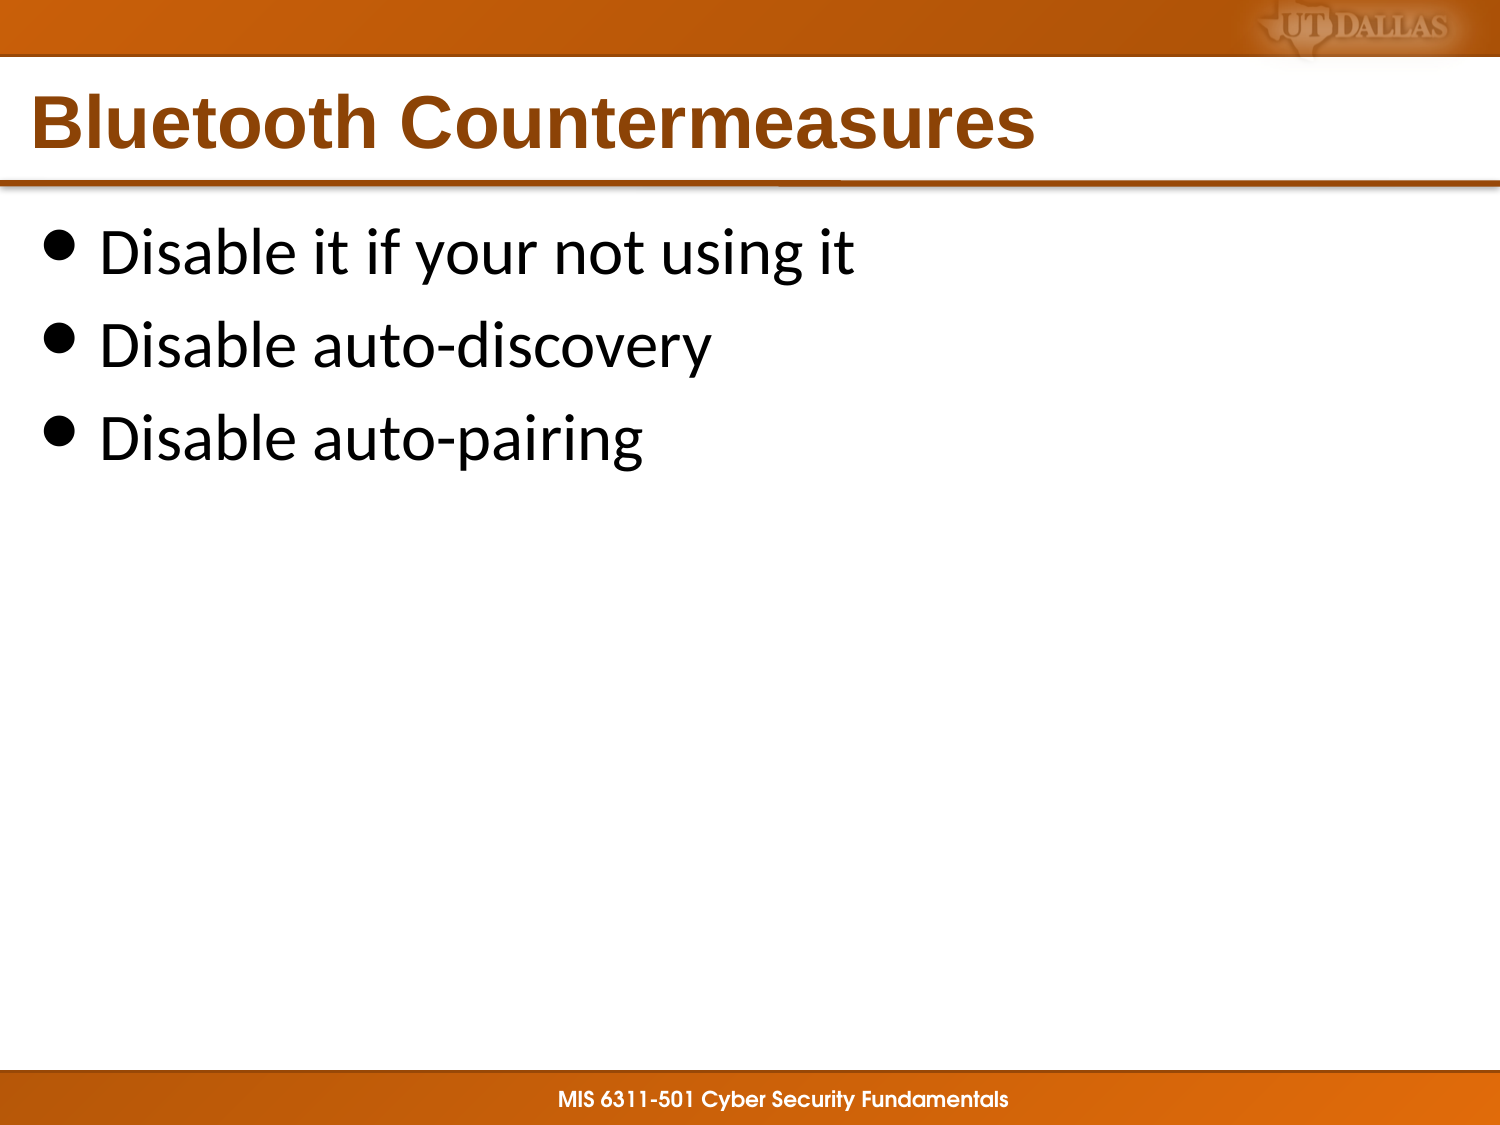

# Bluetooth Countermeasures
Disable it if your not using it
Disable auto-discovery
Disable auto-pairing